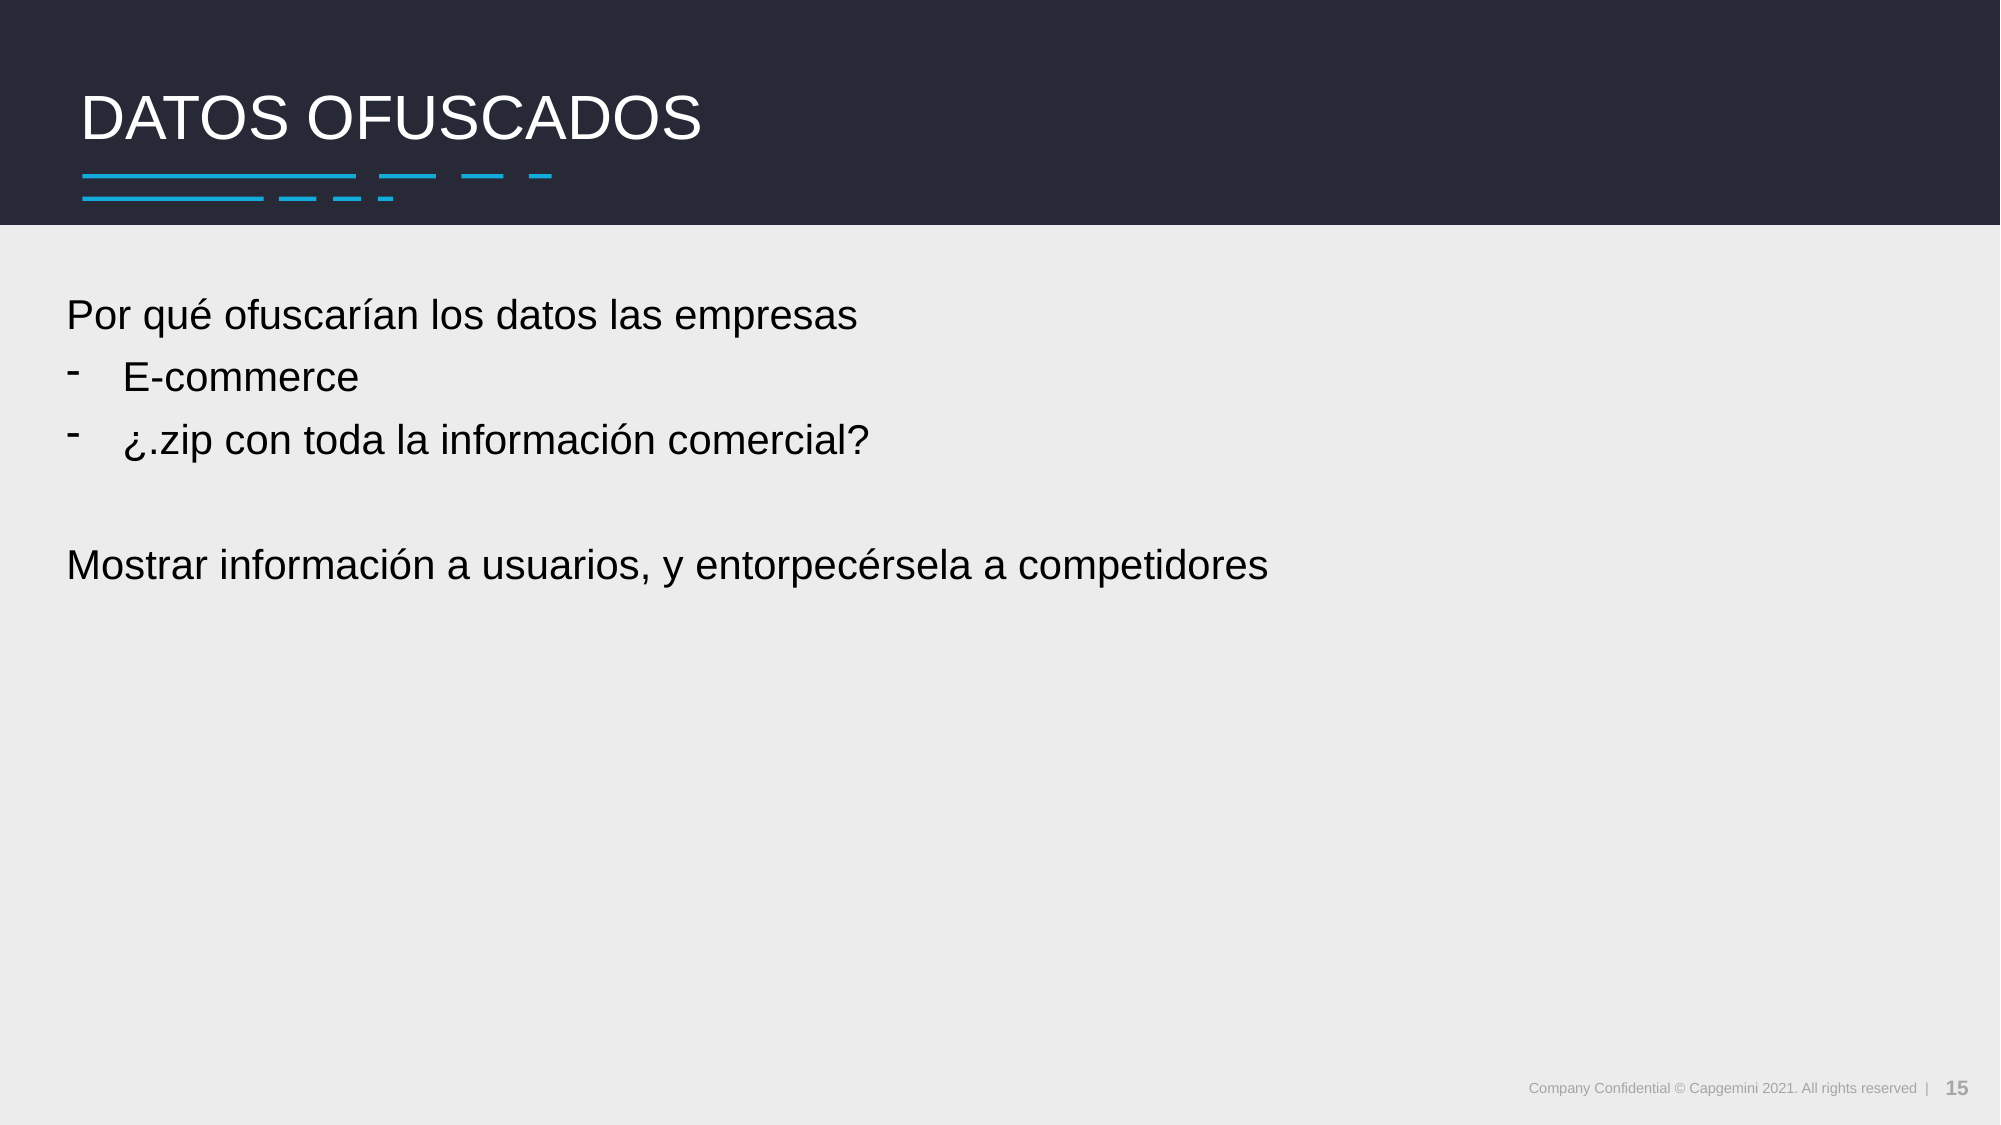

Datos ofuscados

Por qué ofuscarían los datos las empresas
E-commerce
¿.zip con toda la información comercial?

Mostrar información a usuarios, y entorpecérsela a competidores
15